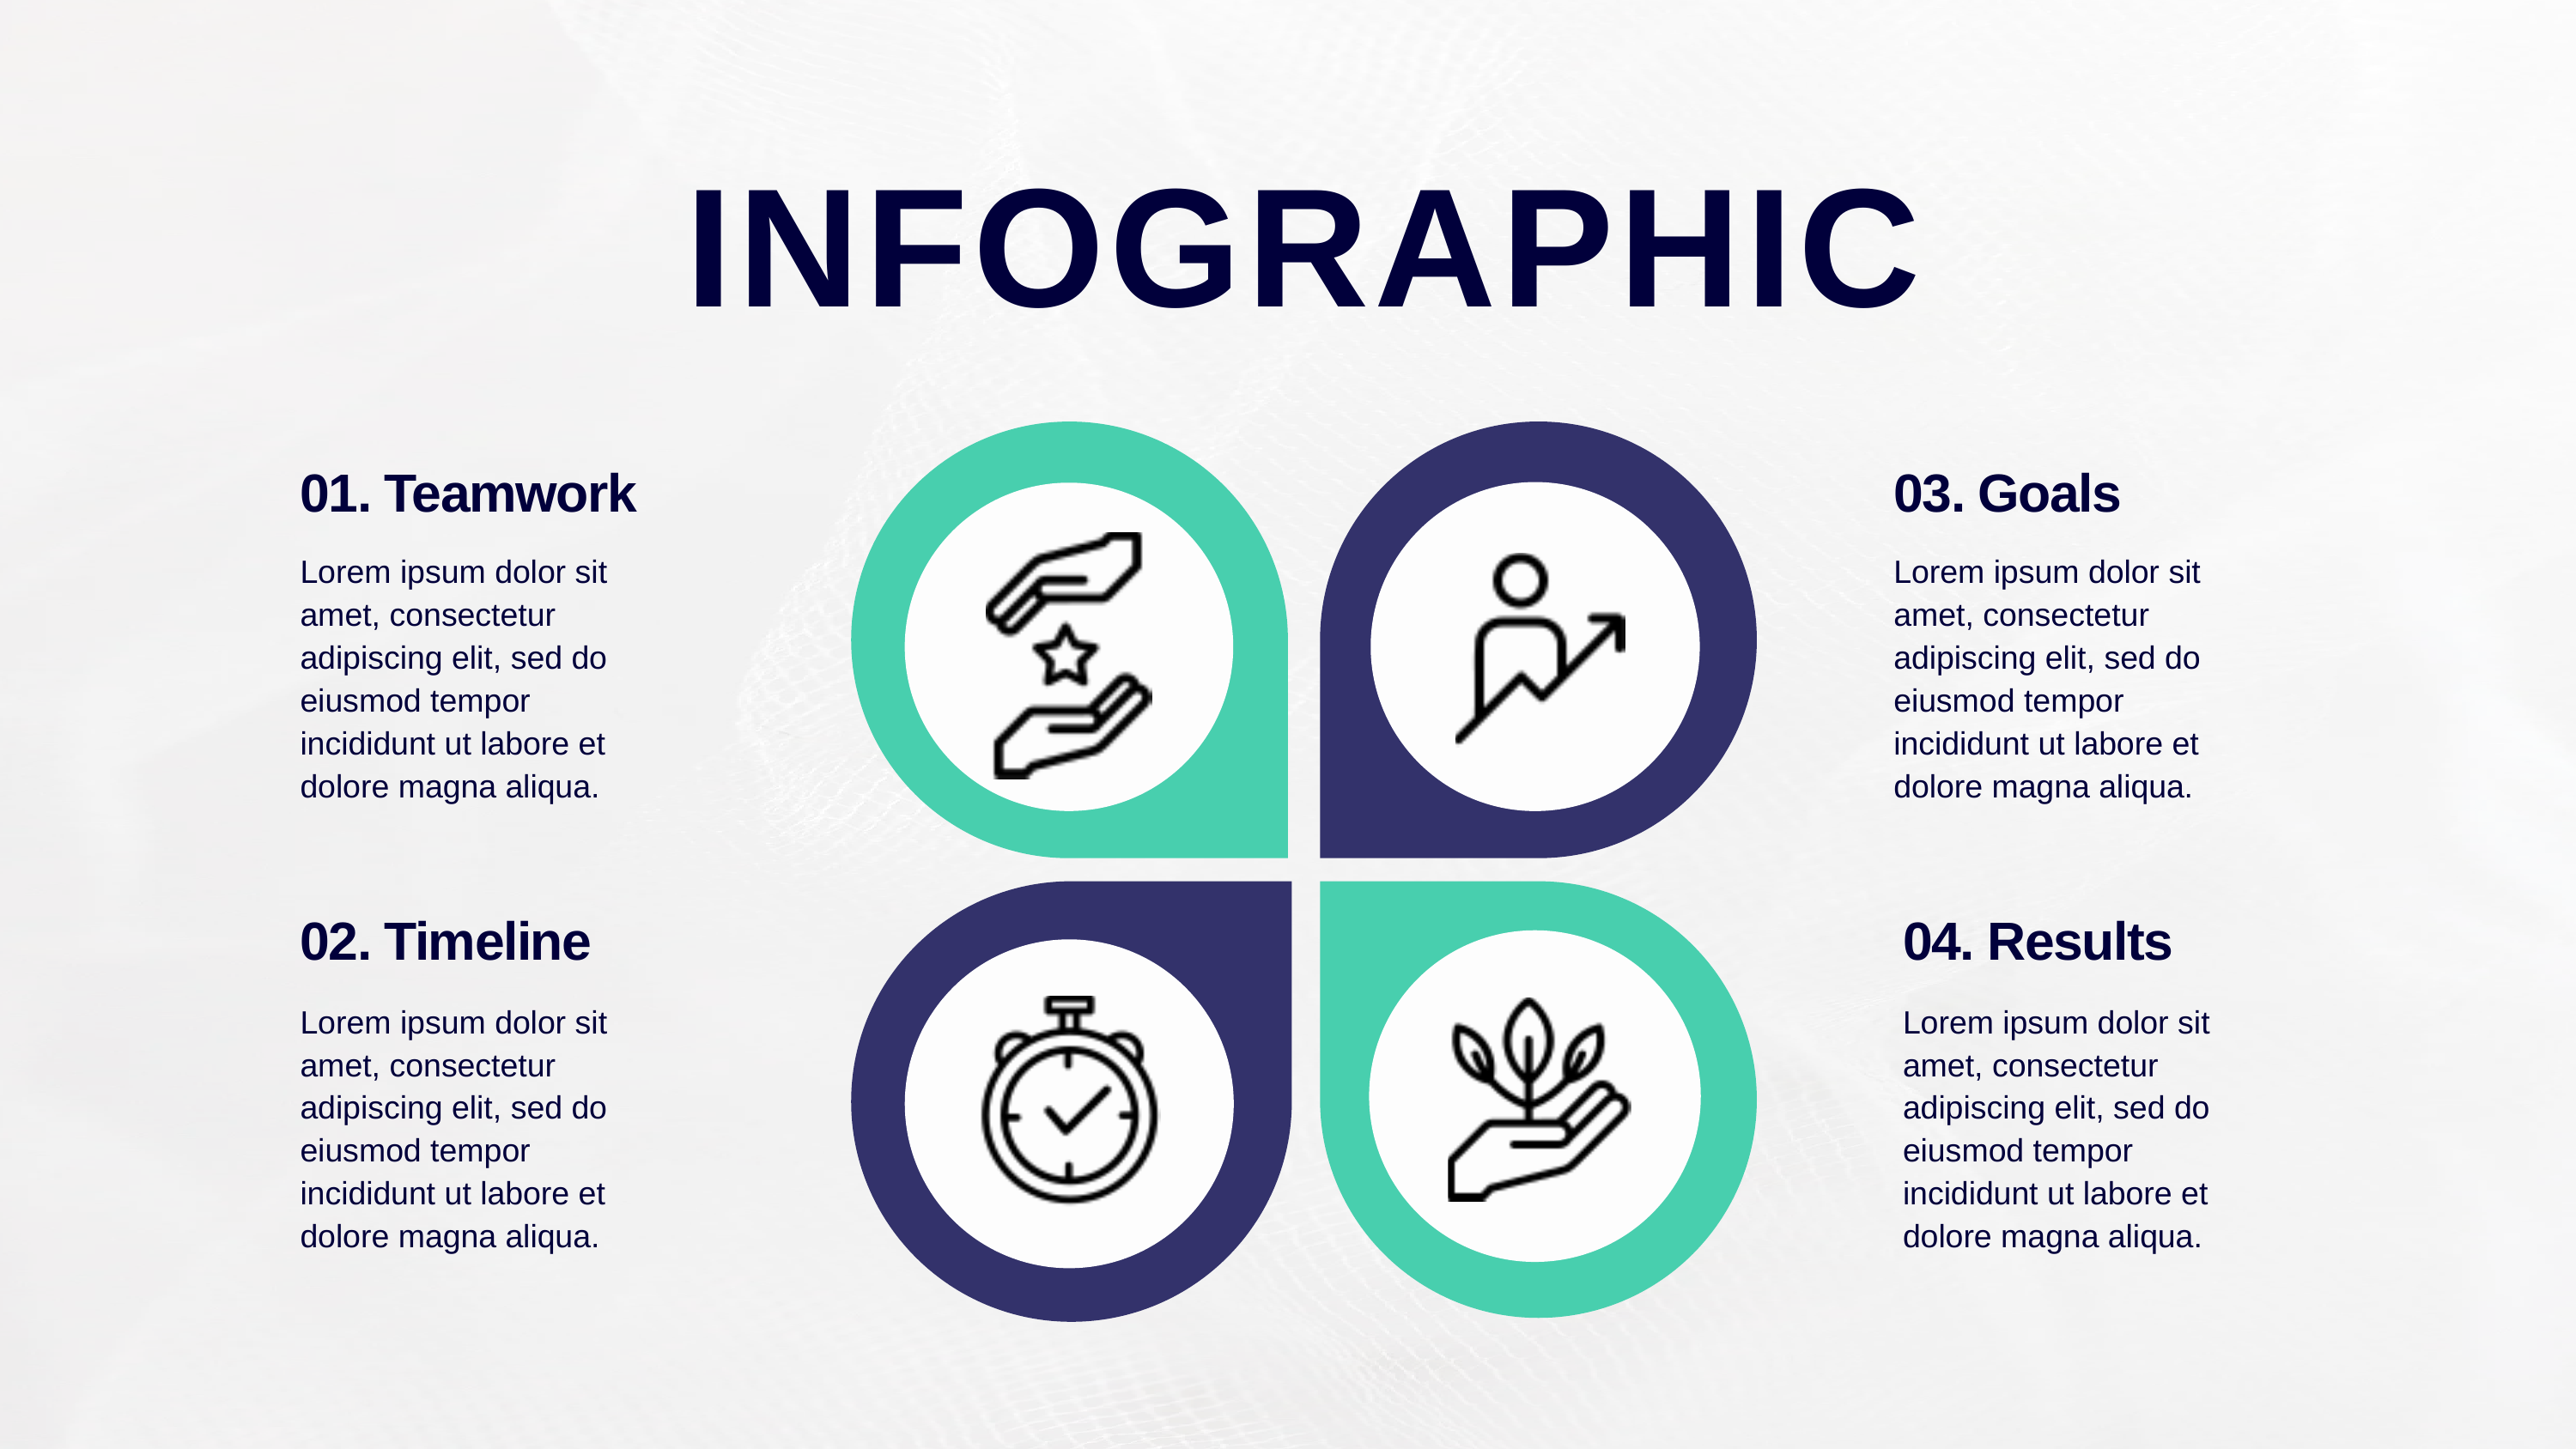

INFOGRAPHIC

01. Teamwork
03. Goals

Lorem ipsum dolor sit amet, consectetur adipiscing elit, sed do eiusmod tempor incididunt ut labore et dolore magna aliqua.
Lorem ipsum dolor sit amet, consectetur adipiscing elit, sed do eiusmod tempor incididunt ut labore et dolore magna aliqua.

02. Timeline
04. Results

Lorem ipsum dolor sit amet, consectetur adipiscing elit, sed do eiusmod tempor incididunt ut labore et dolore magna aliqua.
Lorem ipsum dolor sit amet, consectetur adipiscing elit, sed do eiusmod tempor incididunt ut labore et dolore magna aliqua.